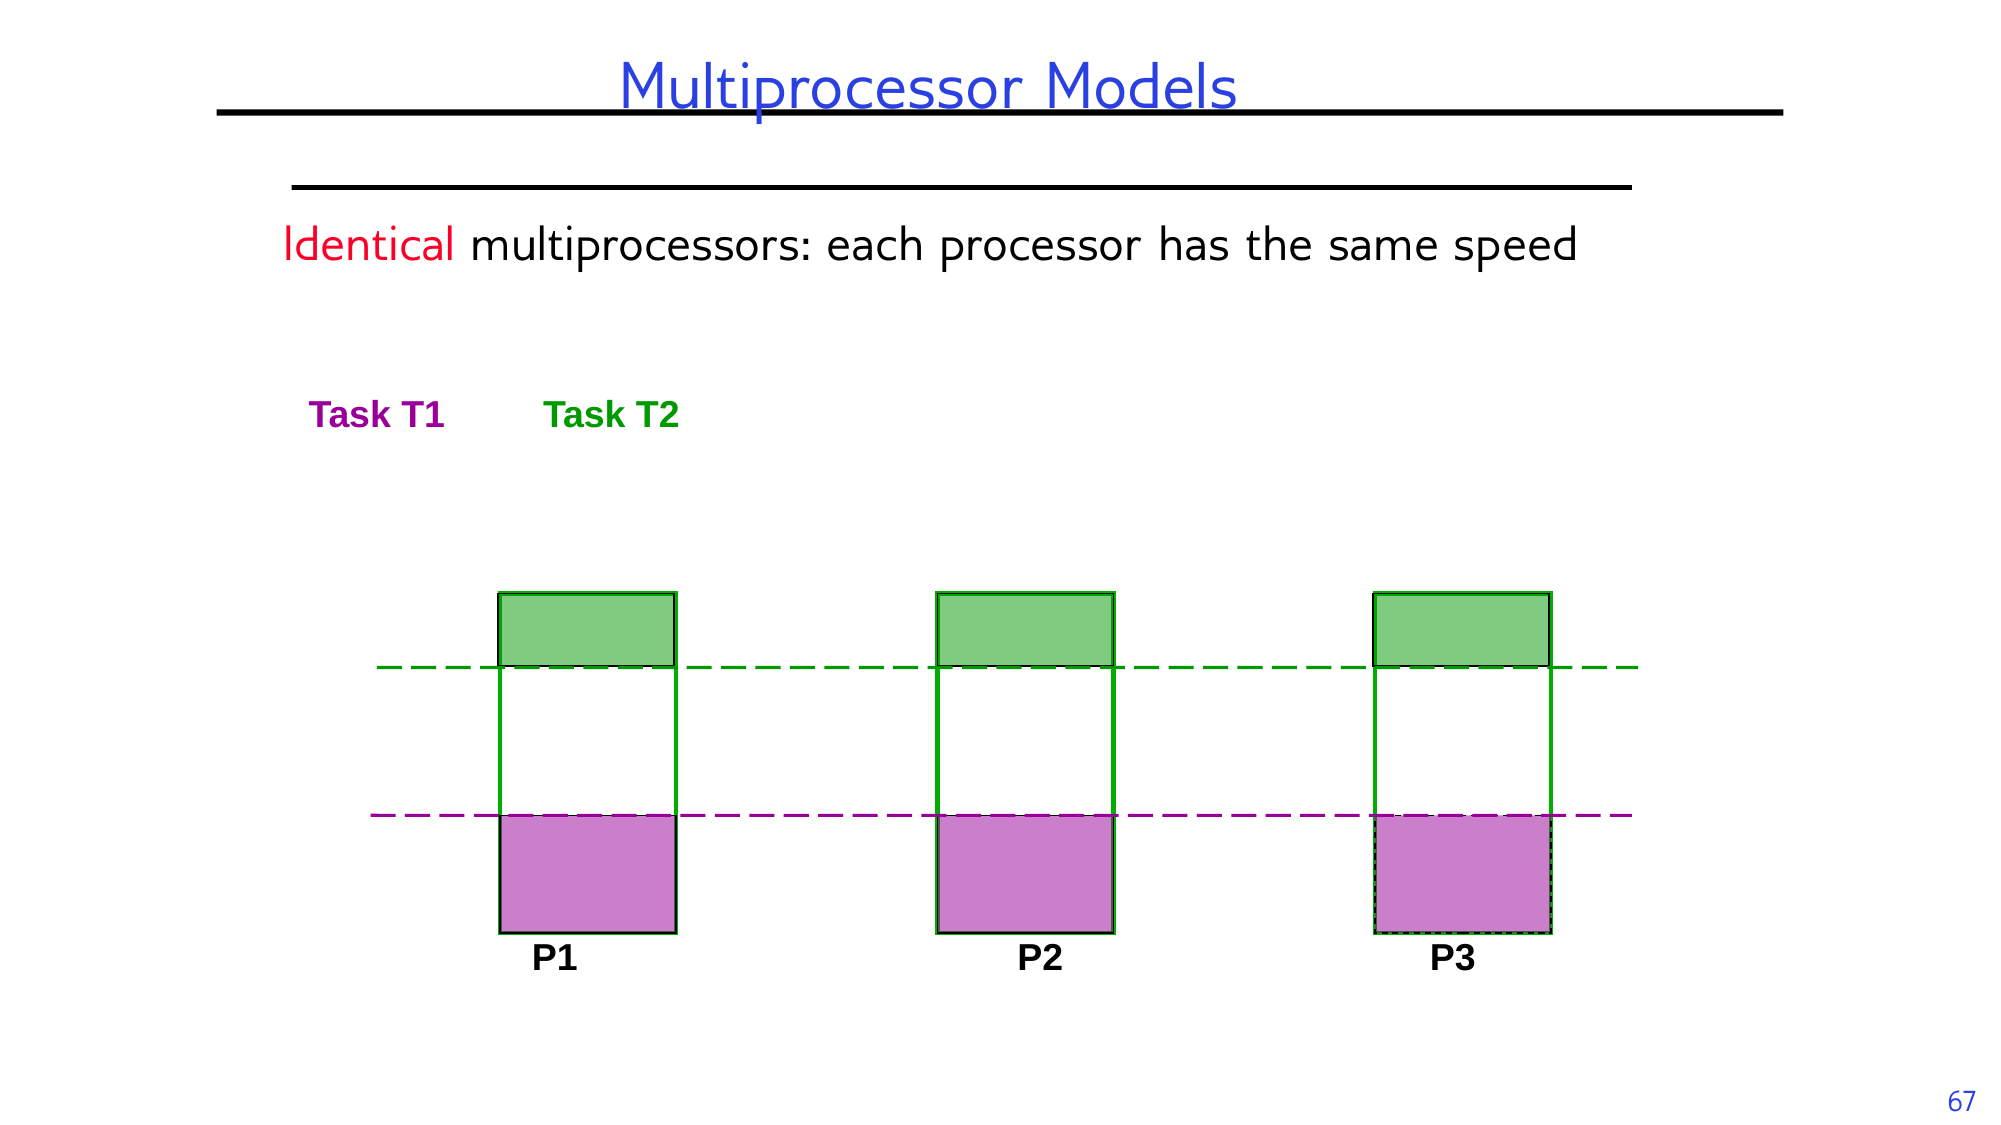

# Multiprocessor Models

Identical multiprocessors: each processor has the same speed
Task T2
Task T1

P1
P2
P3